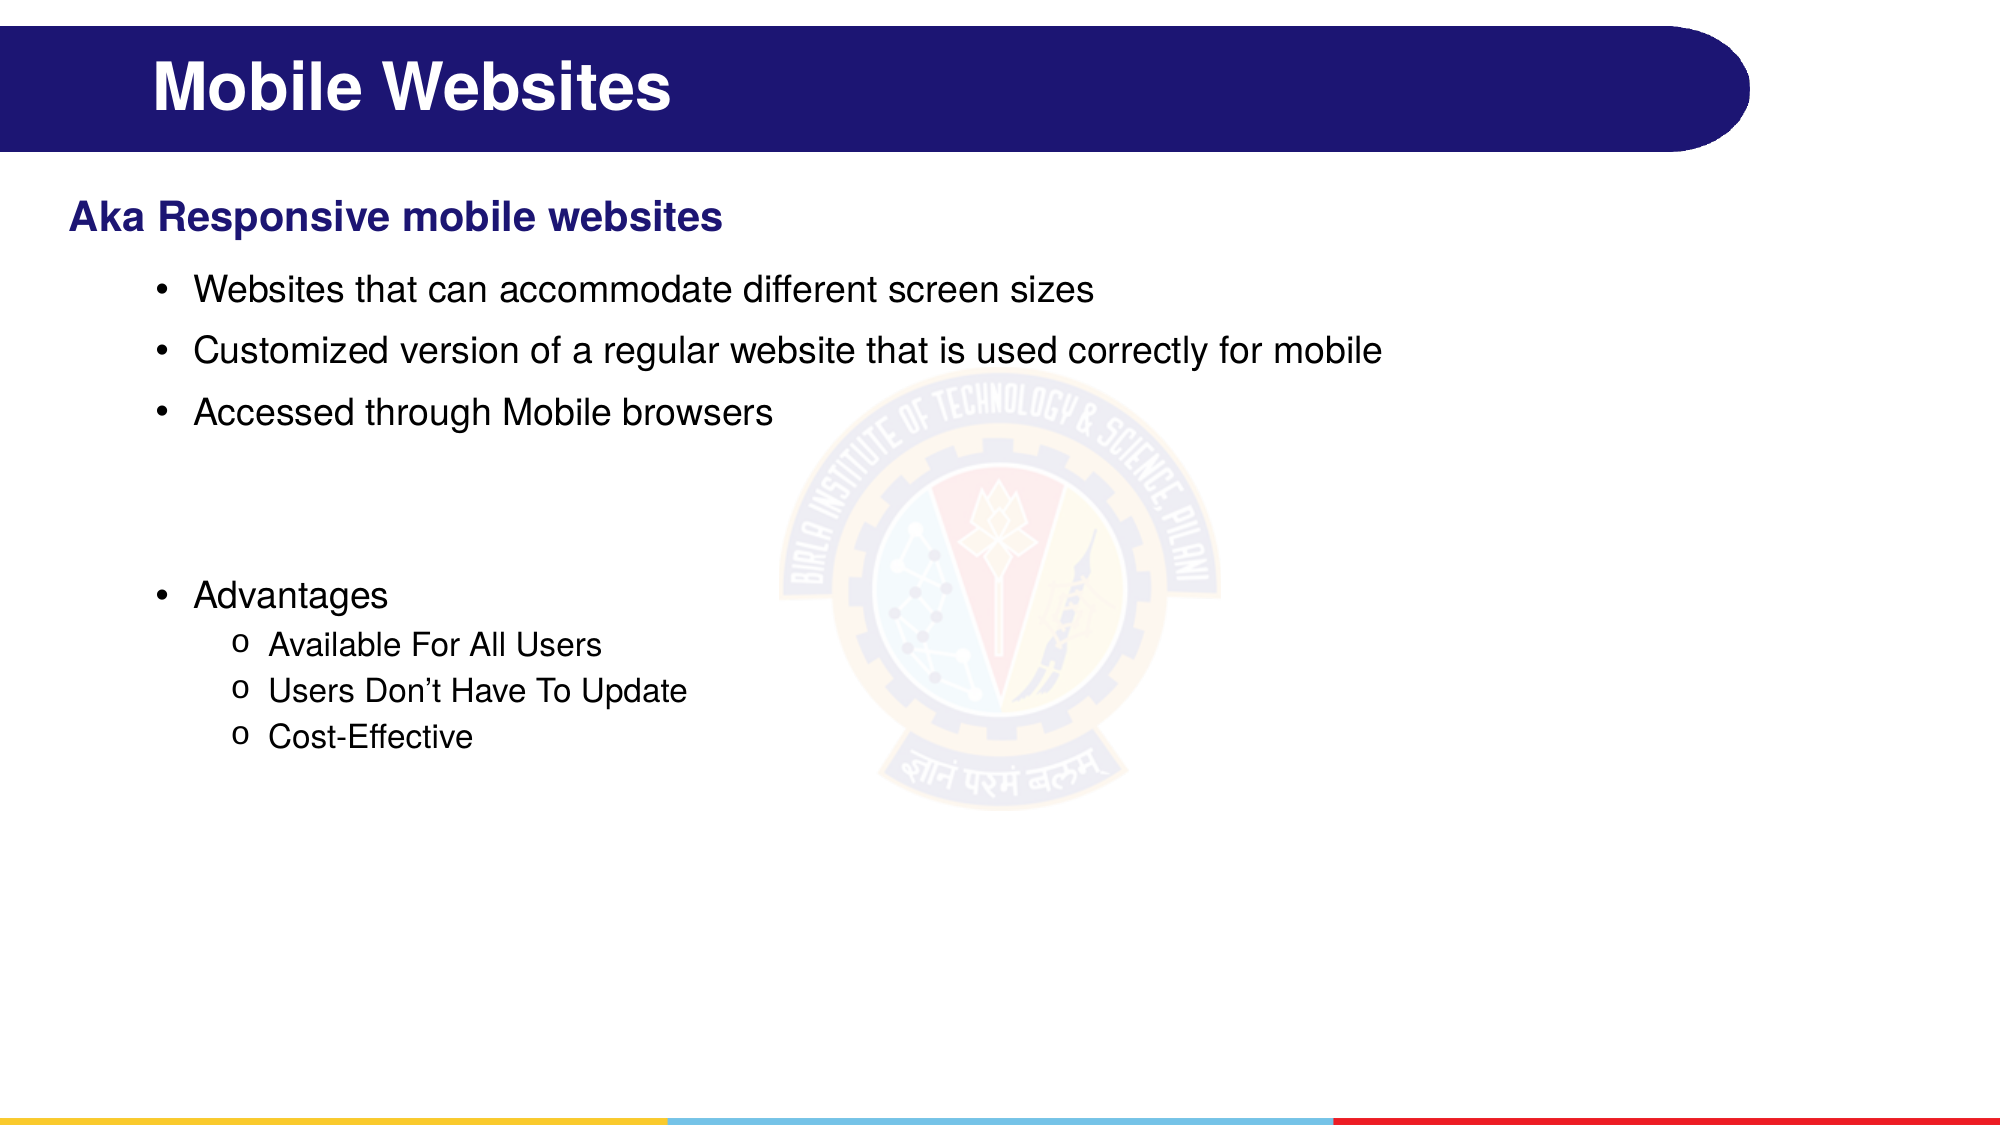

# Mobile Websites
Aka Responsive mobile websites

Websites that can accommodate different screen sizes
Customized version of a regular website that is used correctly for mobile
Accessed through Mobile browsers

Advantages
Available For All Users
Users Don’t Have To Update
Cost-Effective